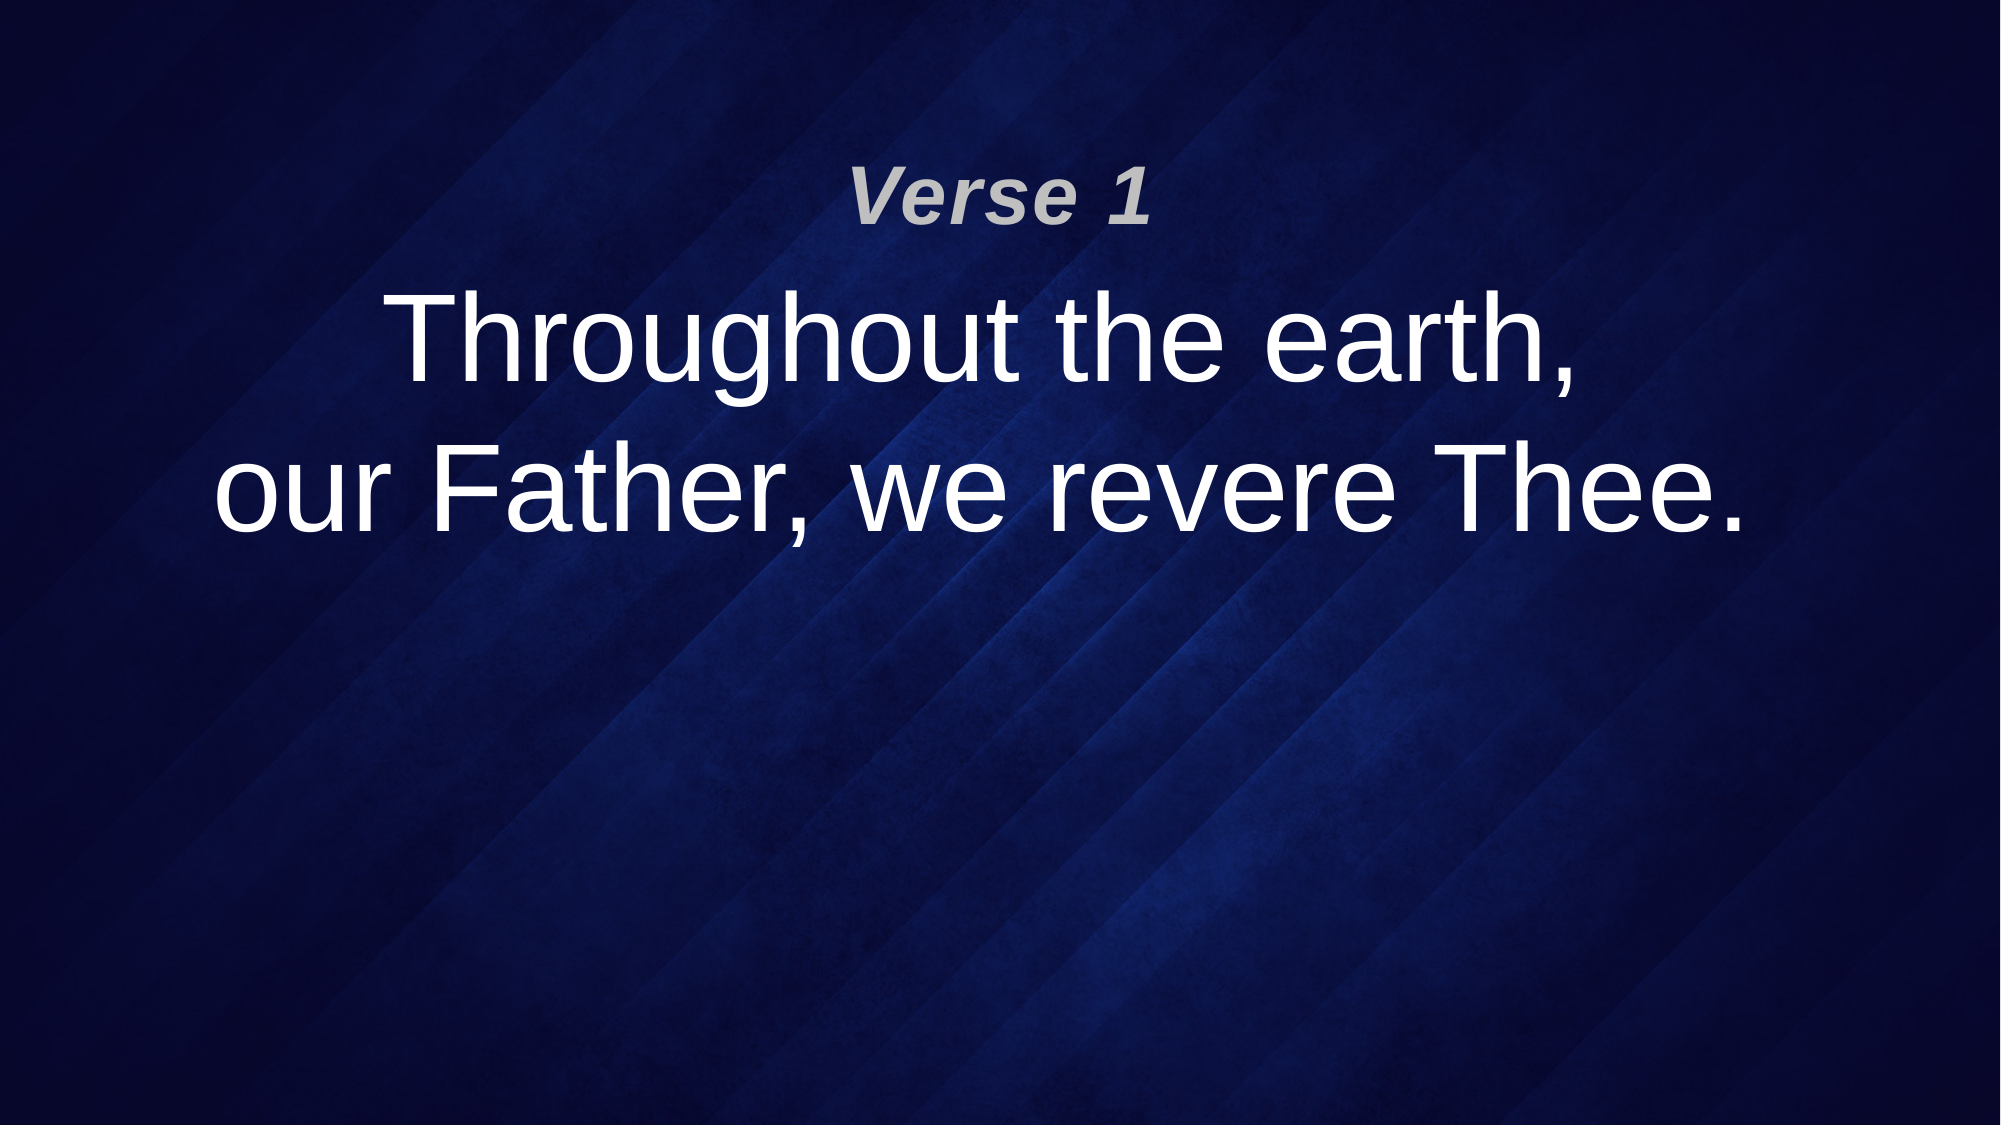

Verse 1
# Throughout the earth, our Father, we revere Thee.